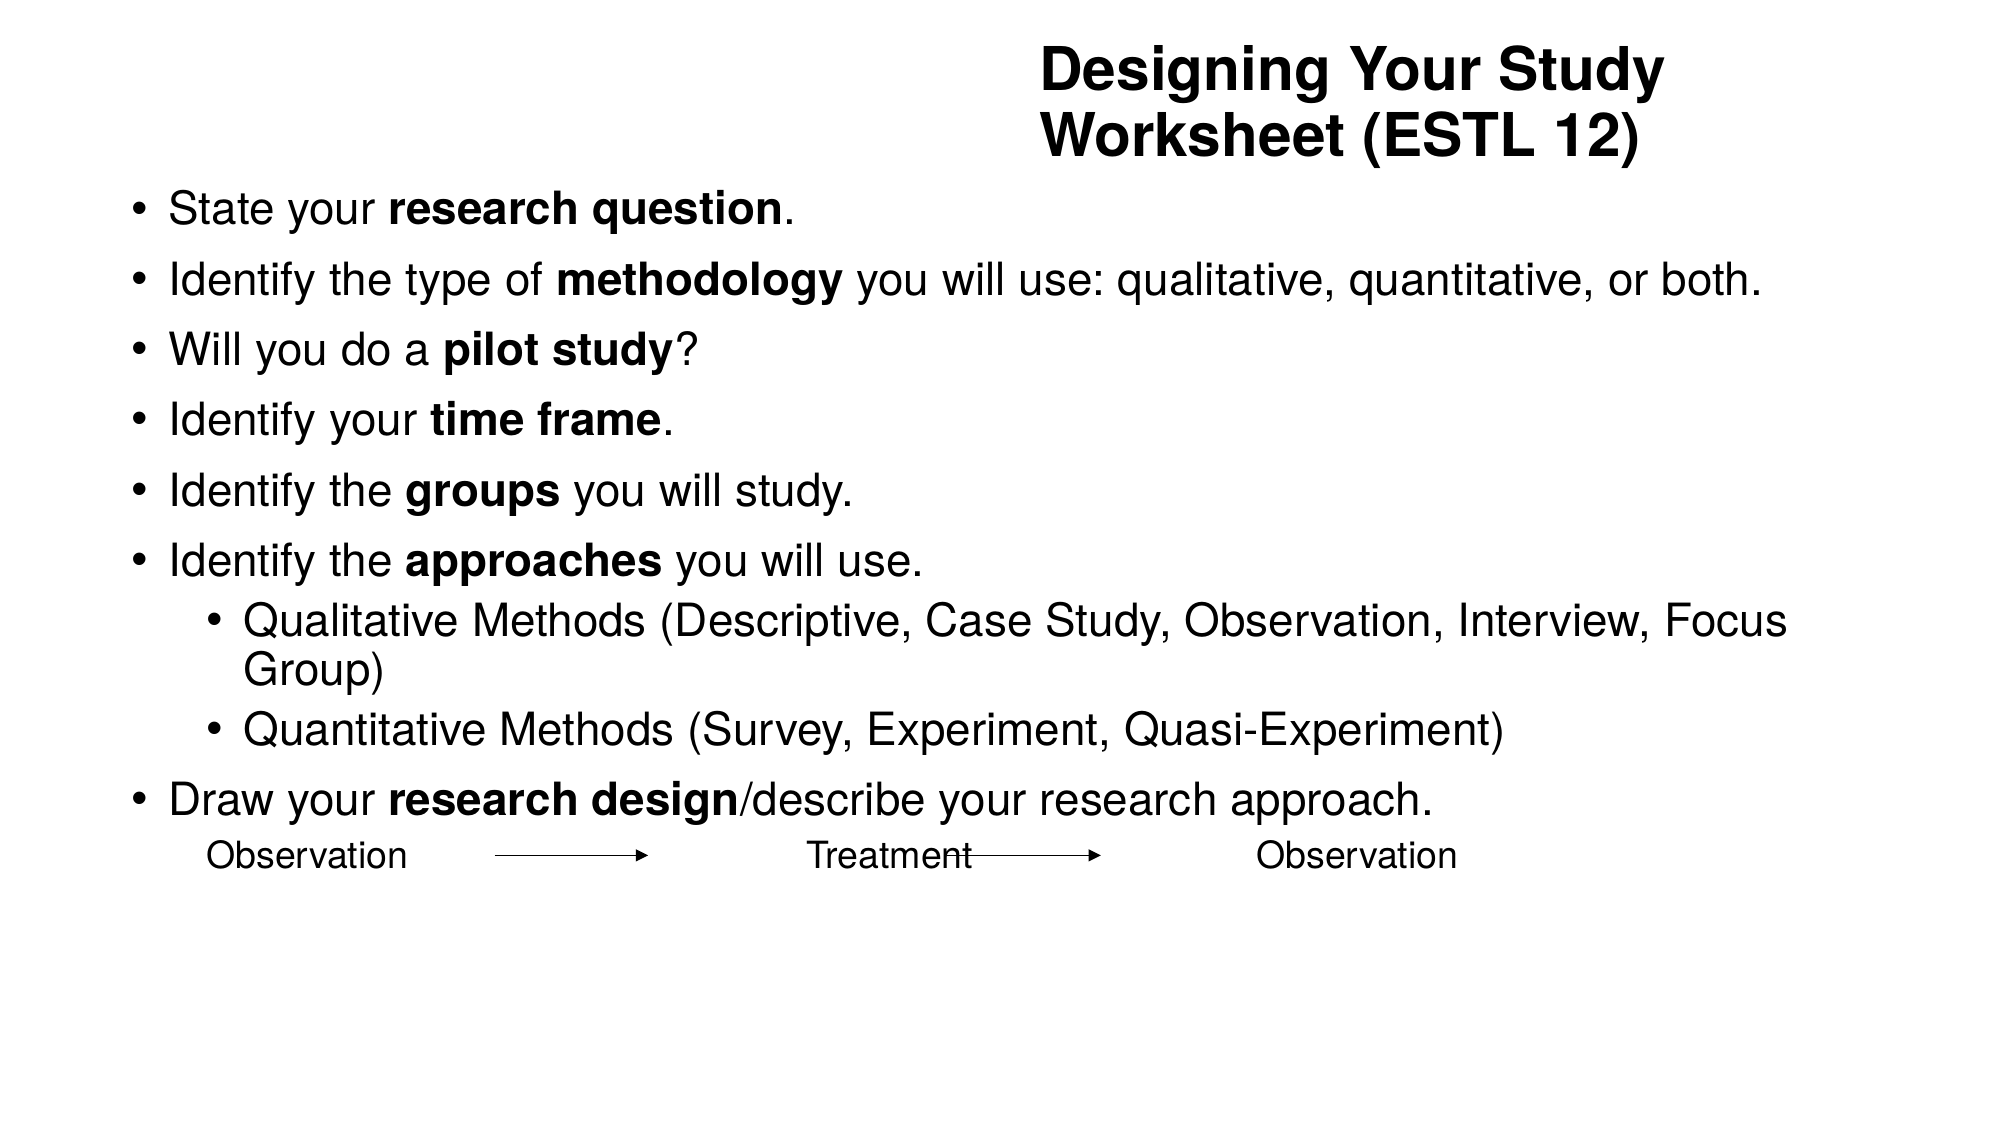

# Designing Your Study Worksheet (ESTL 12)
State your research question.
Identify the type of methodology you will use: qualitative, quantitative, or both.
Will you do a pilot study?
Identify your time frame.
Identify the groups you will study.
Identify the approaches you will use.
Qualitative Methods (Descriptive, Case Study, Observation, Interview, Focus Group)
Quantitative Methods (Survey, Experiment, Quasi-Experiment)
Draw your research design/describe your research approach.
Observation 			Treatment		Observation